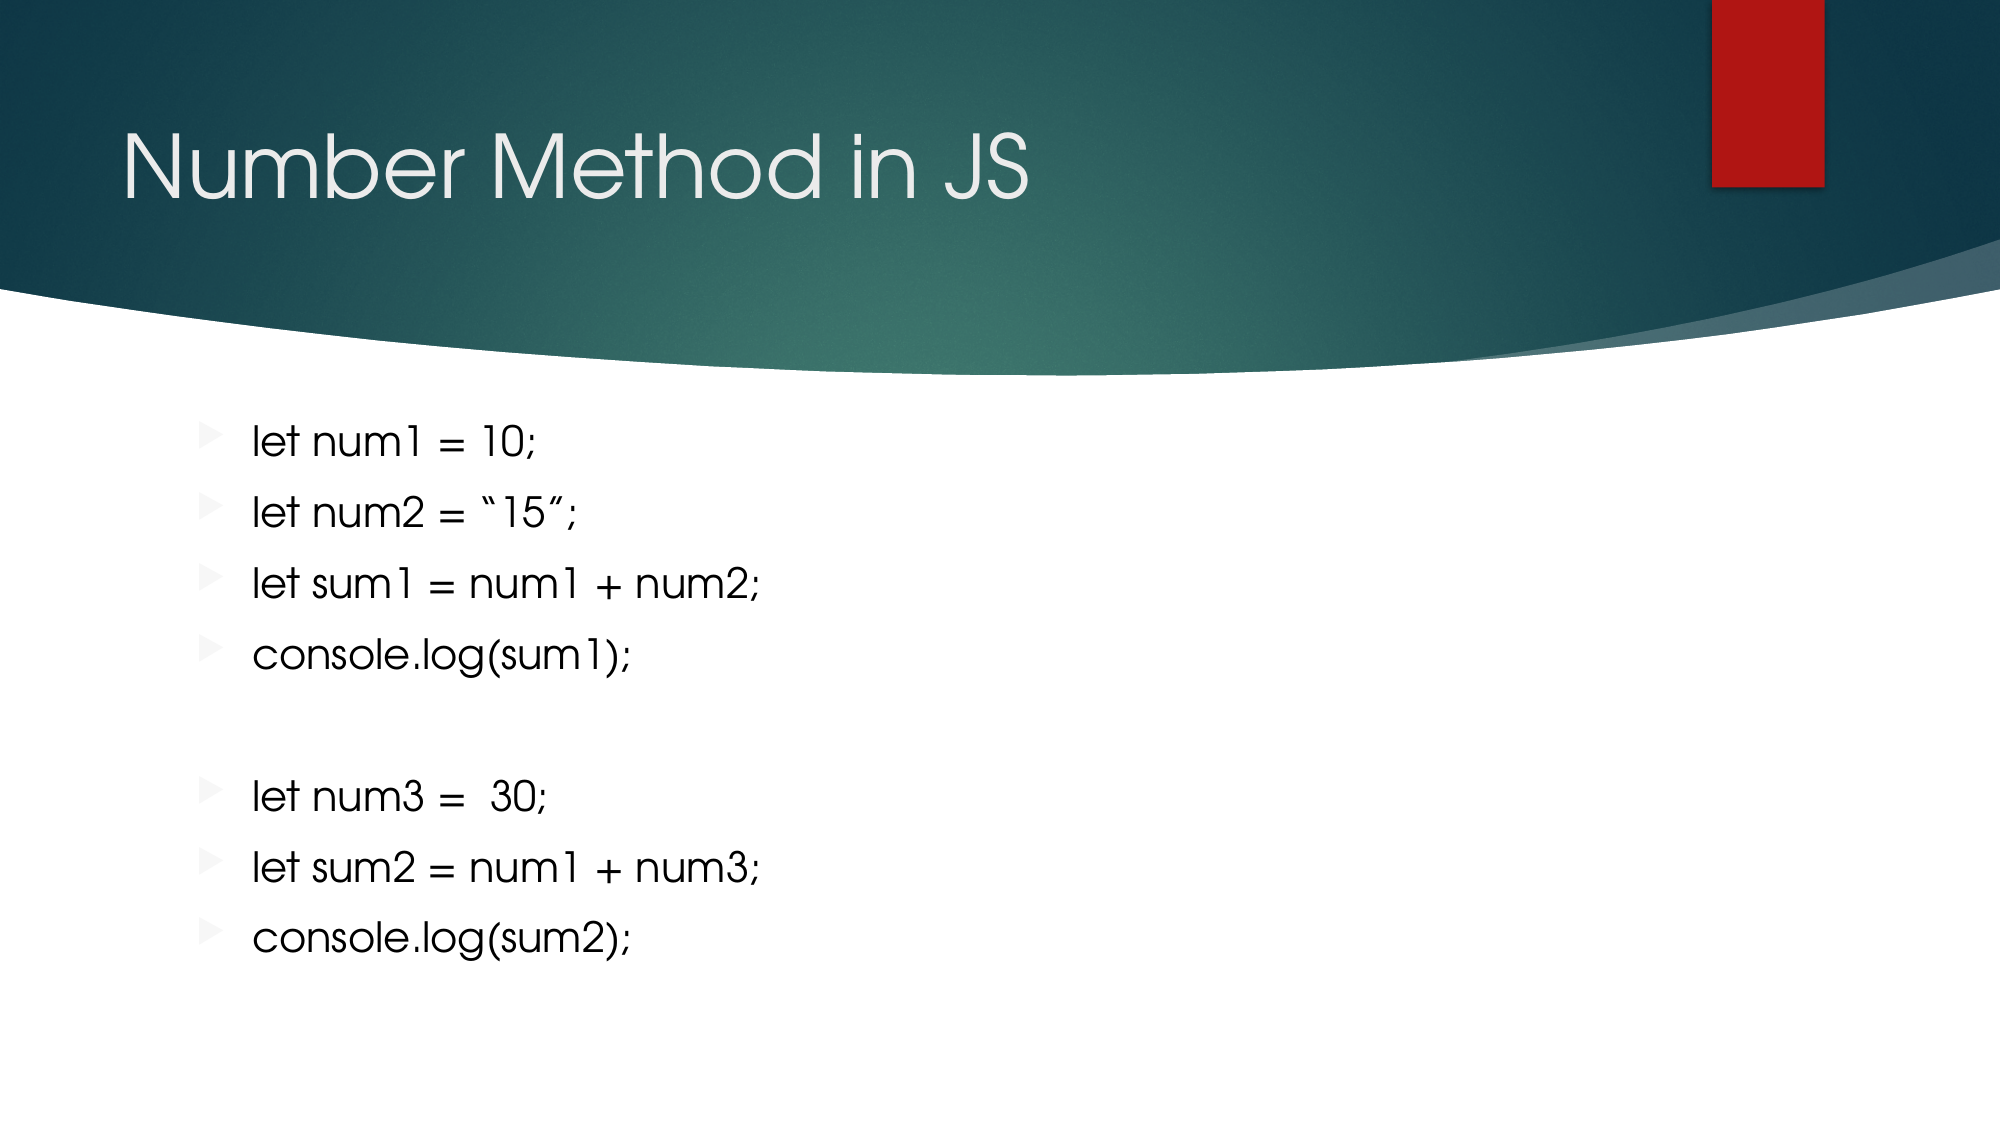

# Number Method in JS

let num1 = 10;
let num2 = “15”;
let sum1 = num1 + num2;
console.log(sum1);

let num3 =  30;
let sum2 = num1 + num3;
console.log(sum2);